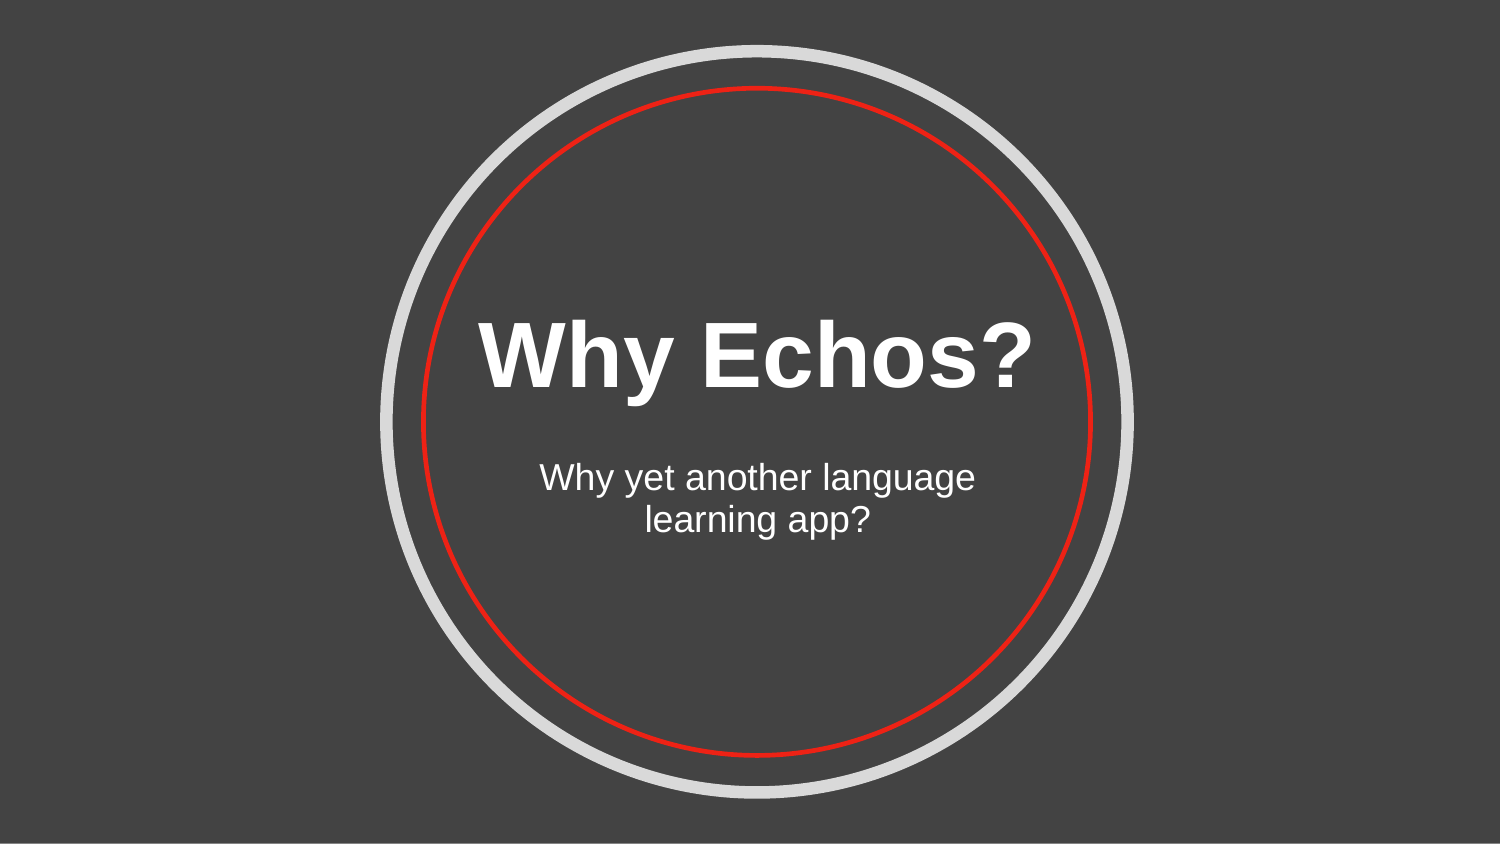

# Why Echos?
Why yet another language learning app?